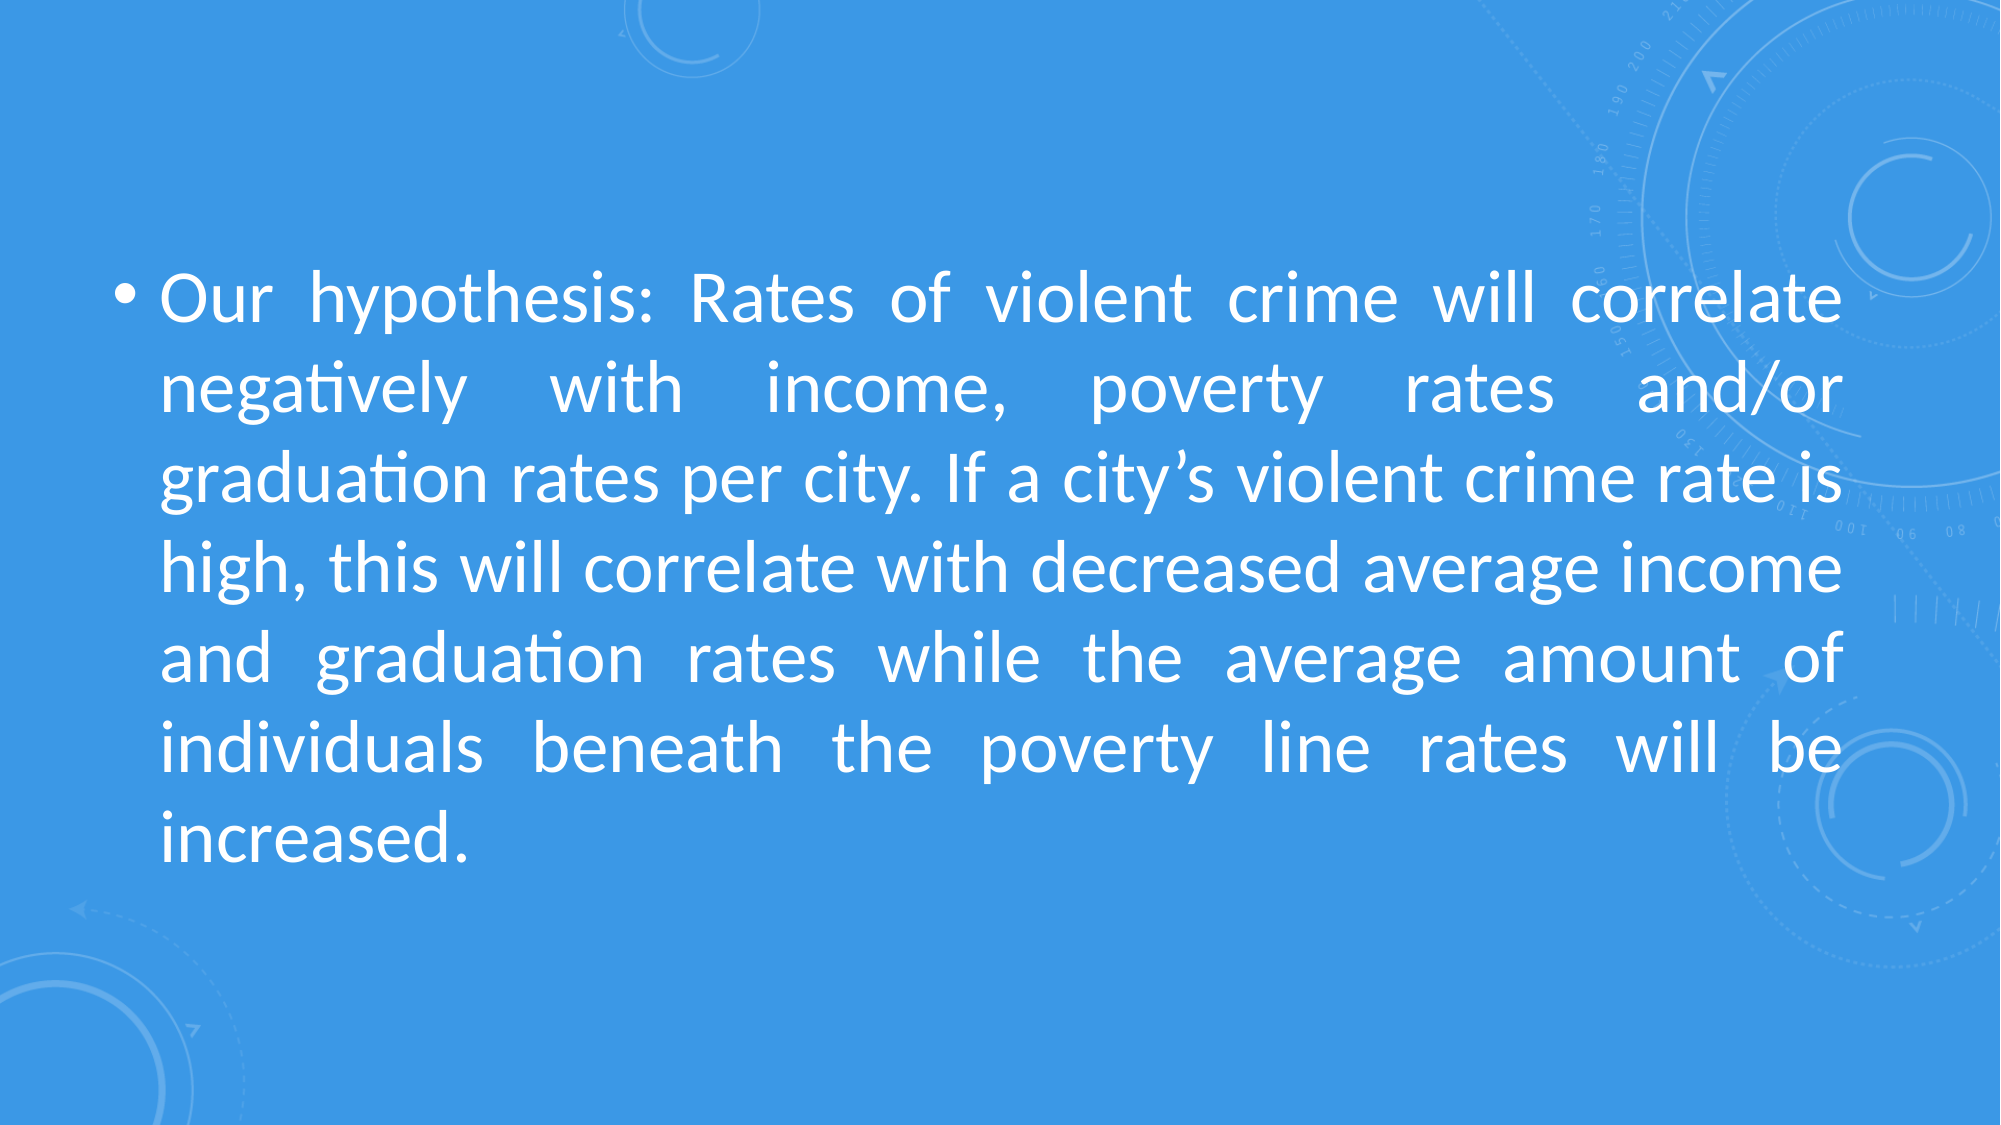

Our hypothesis: Rates of violent crime will correlate negatively with income, poverty rates and/or graduation rates per city. If a city’s violent crime rate is high, this will correlate with decreased average income and graduation rates while the average amount of individuals beneath the poverty line rates will be increased.